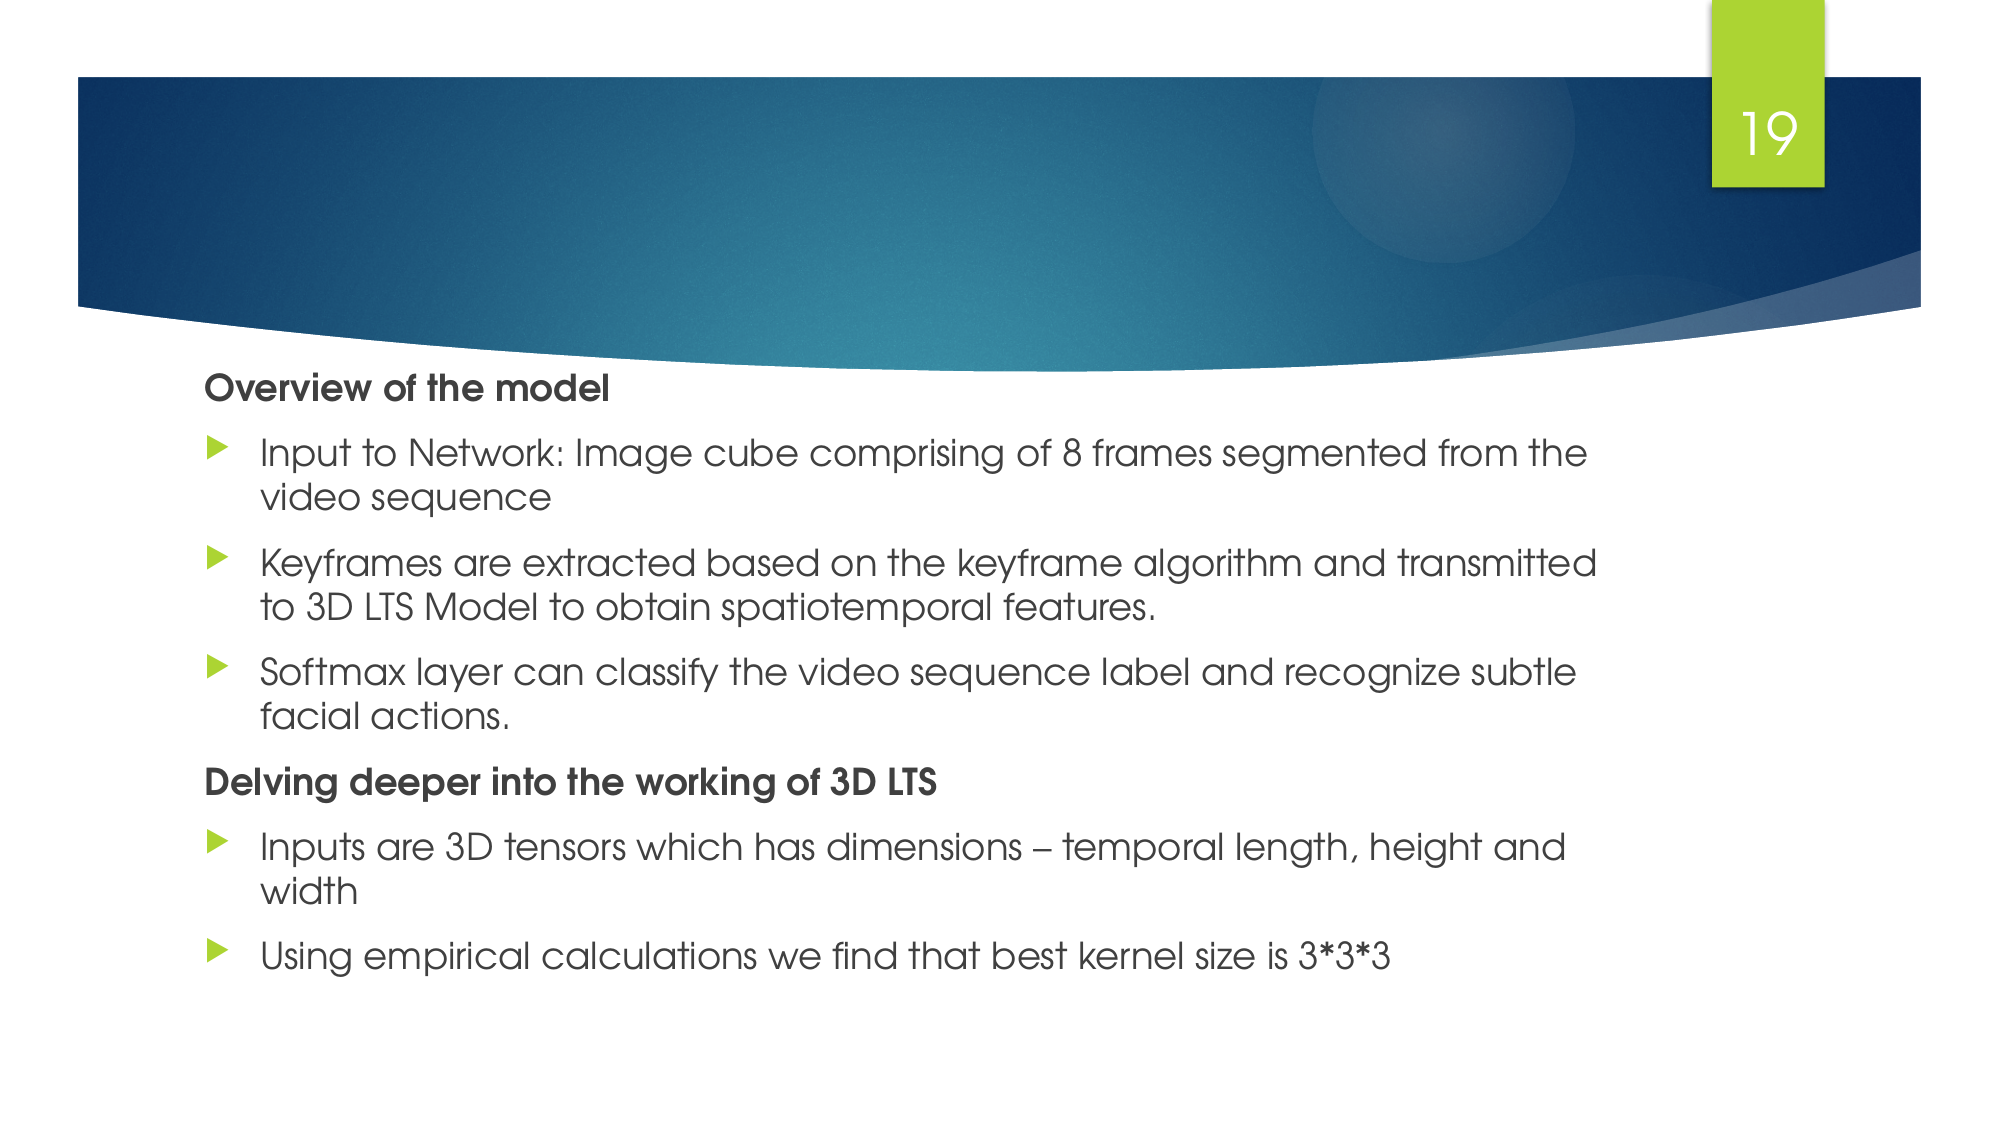

19
#
Overview of the model
Input to Network: Image cube comprising of 8 frames segmented from the video sequence
Keyframes are extracted based on the keyframe algorithm and transmitted to 3D LTS Model to obtain spatiotemporal features.
Softmax layer can classify the video sequence label and recognize subtle facial actions.
Delving deeper into the working of 3D LTS
Inputs are 3D tensors which has dimensions – temporal length, height and width
Using empirical calculations we find that best kernel size is 3*3*3